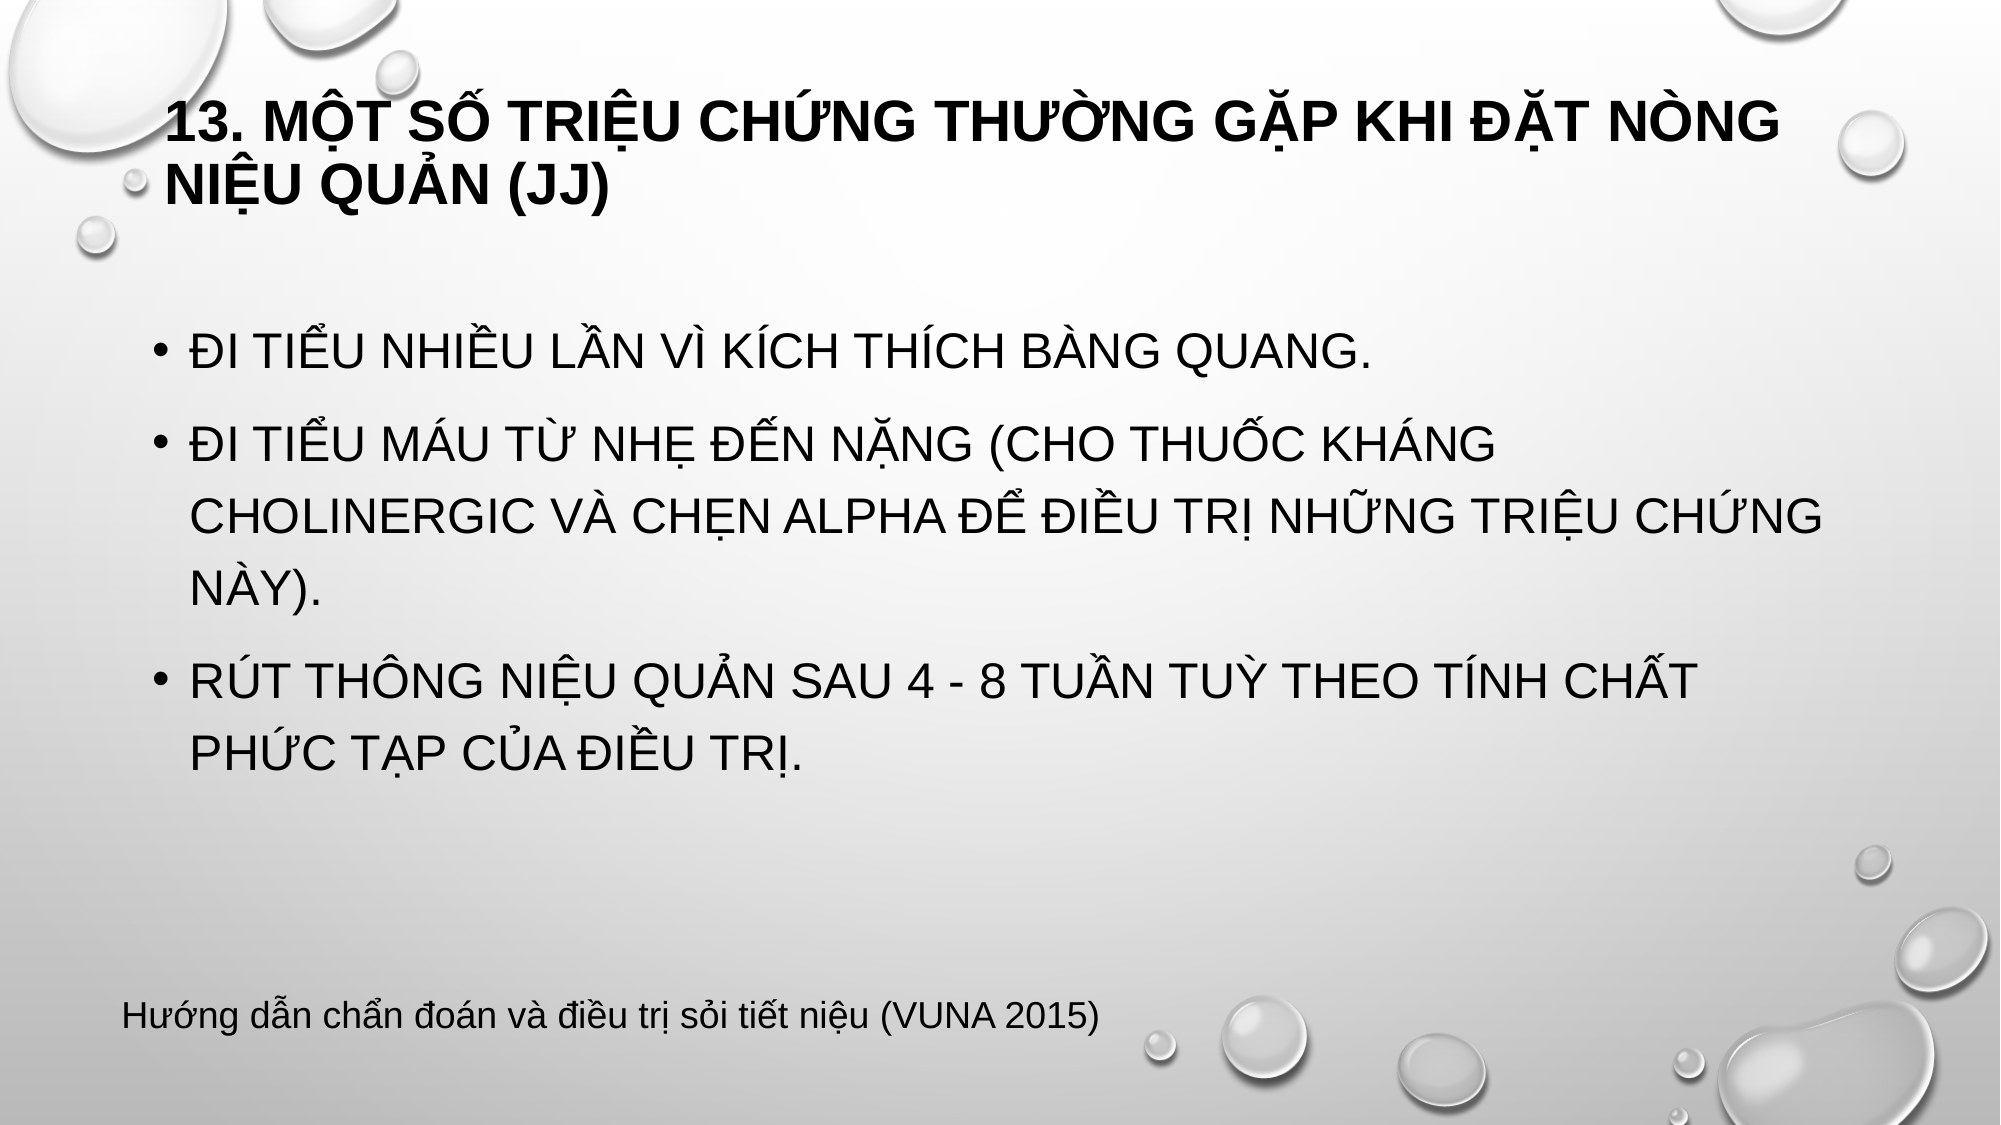

# 13. MỘT SỐ TRIỆU CHỨNG THƯỜNG GẶP KHI ĐẶT nòng NIỆU QUẢN (JJ)
Đi tiểu nhiều lần vì kích thích bàng quang.
Đi tiểu máu từ nhẹ đến nặng (cho thuốc kháng cholinergic và chẹn alpha để điều trị những triệu chứng này).
Rút thông niệu quản sau 4 - 8 tuần tuỳ theo tính chất phức tạp của điều trị.
Hướng dẫn chẩn đoán và điều trị sỏi tiết niệu (VUNA 2015)